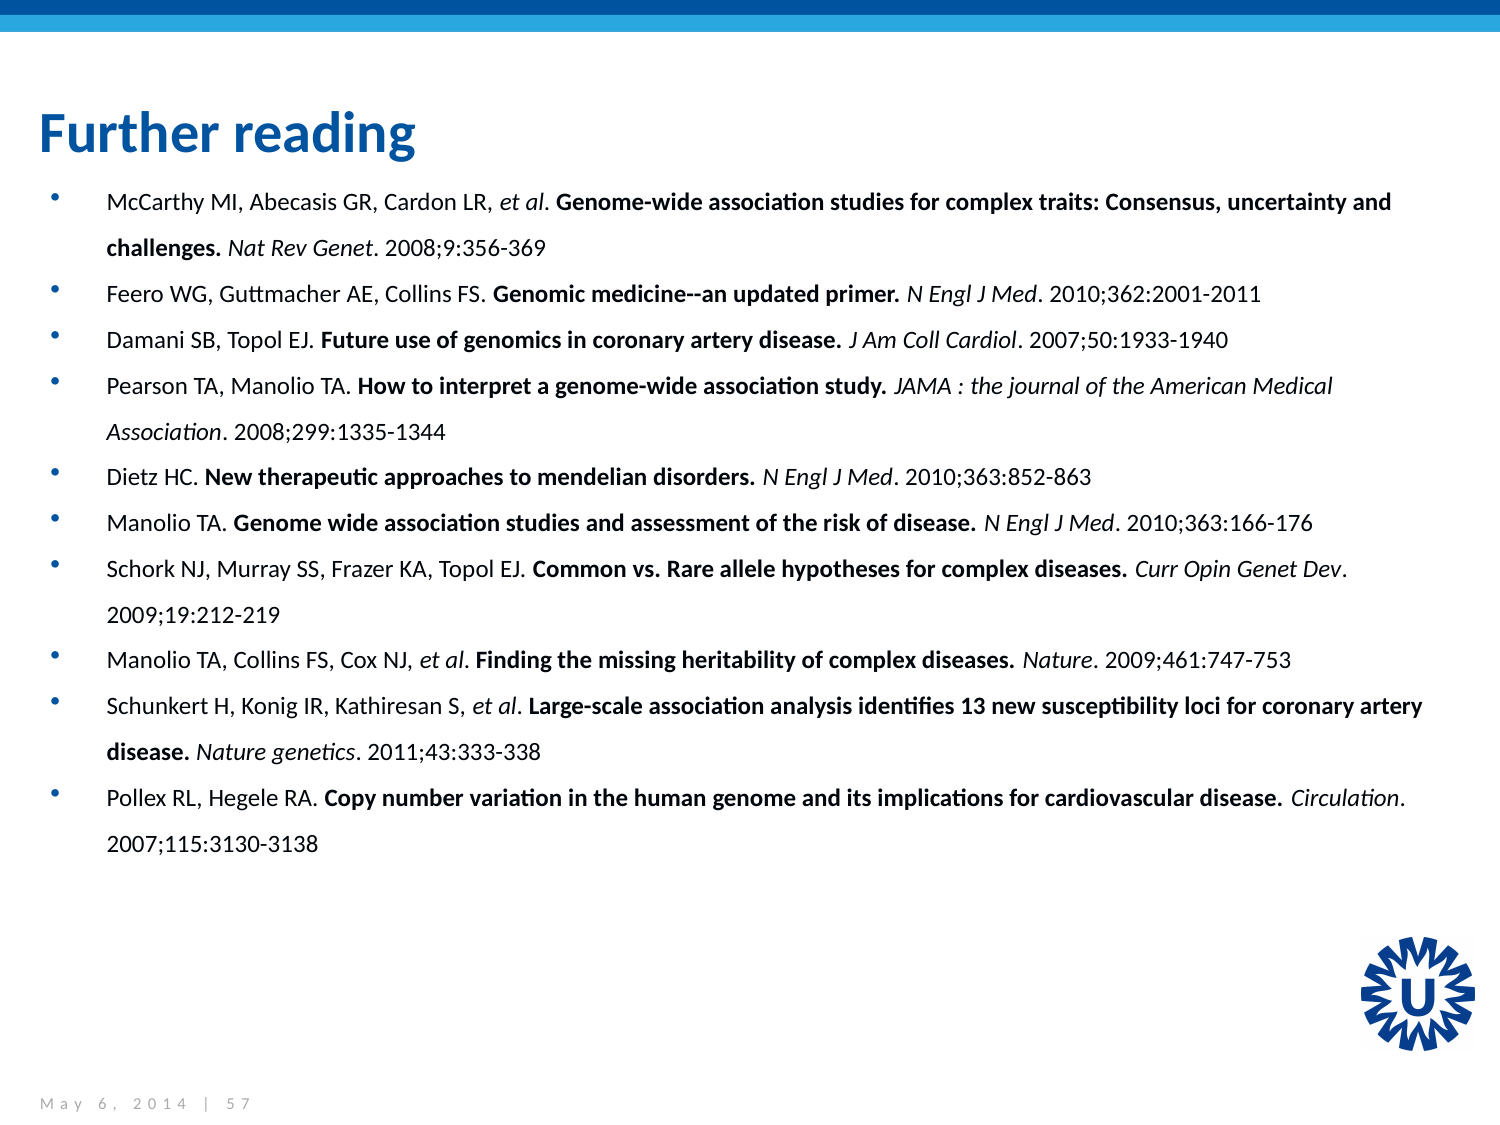

# Further reading
McCarthy MI, Abecasis GR, Cardon LR, et al. Genome-wide association studies for complex traits: Consensus, uncertainty and challenges. Nat Rev Genet. 2008;9:356-369
Feero WG, Guttmacher AE, Collins FS. Genomic medicine--an updated primer. N Engl J Med. 2010;362:2001-2011
Damani SB, Topol EJ. Future use of genomics in coronary artery disease. J Am Coll Cardiol. 2007;50:1933-1940
Pearson TA, Manolio TA. How to interpret a genome-wide association study. JAMA : the journal of the American Medical Association. 2008;299:1335-1344
Dietz HC. New therapeutic approaches to mendelian disorders. N Engl J Med. 2010;363:852-863
Manolio TA. Genome wide association studies and assessment of the risk of disease. N Engl J Med. 2010;363:166-176
Schork NJ, Murray SS, Frazer KA, Topol EJ. Common vs. Rare allele hypotheses for complex diseases. Curr Opin Genet Dev. 2009;19:212-219
Manolio TA, Collins FS, Cox NJ, et al. Finding the missing heritability of complex diseases. Nature. 2009;461:747-753
Schunkert H, Konig IR, Kathiresan S, et al. Large-scale association analysis identifies 13 new susceptibility loci for coronary artery disease. Nature genetics. 2011;43:333-338
Pollex RL, Hegele RA. Copy number variation in the human genome and its implications for cardiovascular disease. Circulation. 2007;115:3130-3138

May 6, 2014 | 57